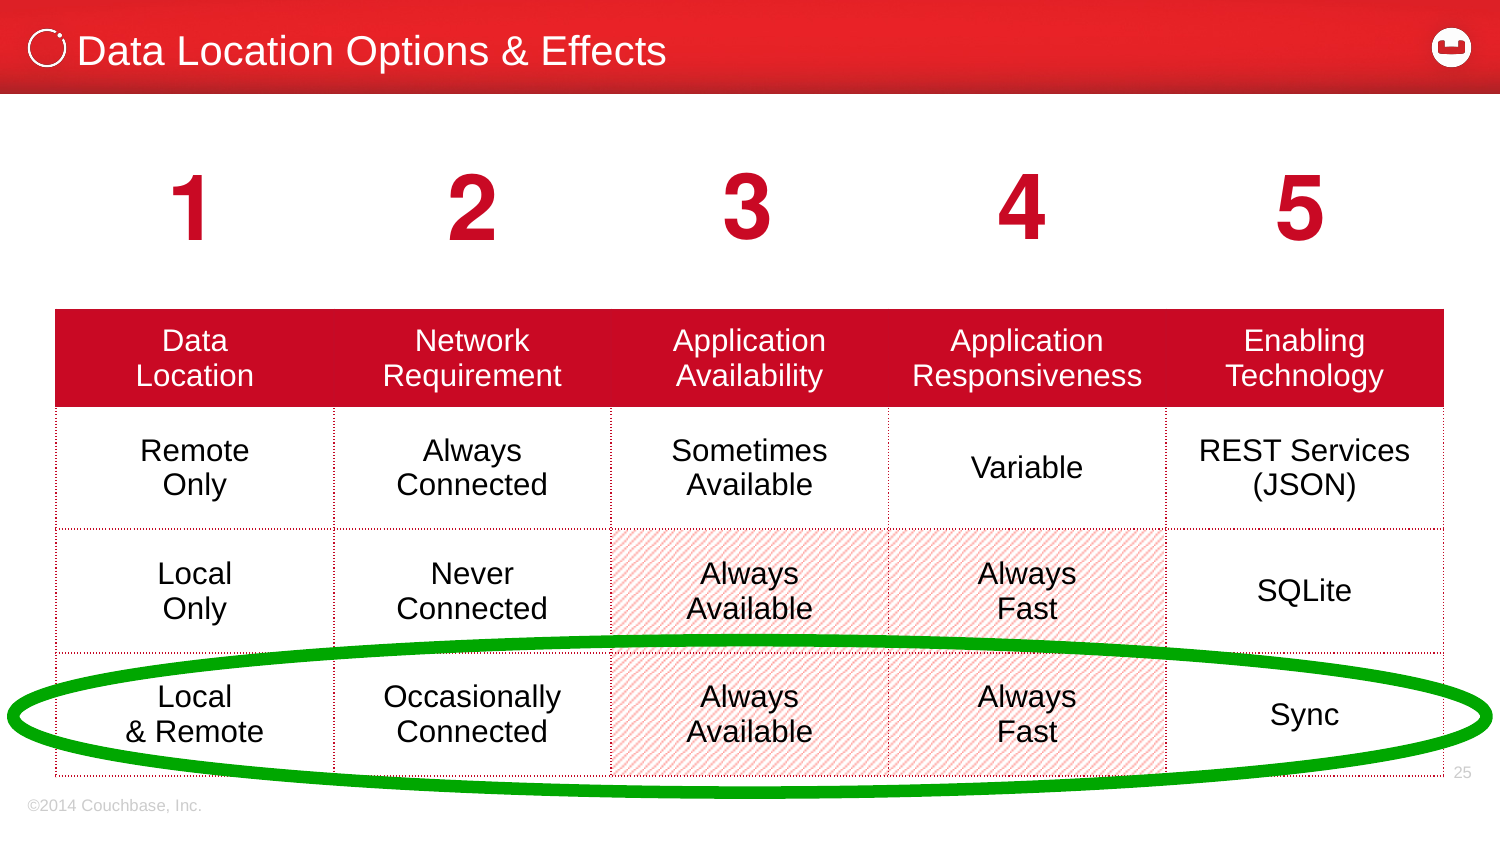

# Data Location Options & Effects
3
4
5
1
2
| Data Location | Network Requirement | Application Availability | Application Responsiveness | Enabling Technology |
| --- | --- | --- | --- | --- |
| Remote Only | Always Connected | Sometimes Available | Variable | REST Services (JSON) |
| Local Only | Never Connected | Always Available | Always Fast | SQLite |
| Local & Remote | Occasionally Connected | Always Available | Always Fast | Sync |

25
©2014 Couchbase, Inc.